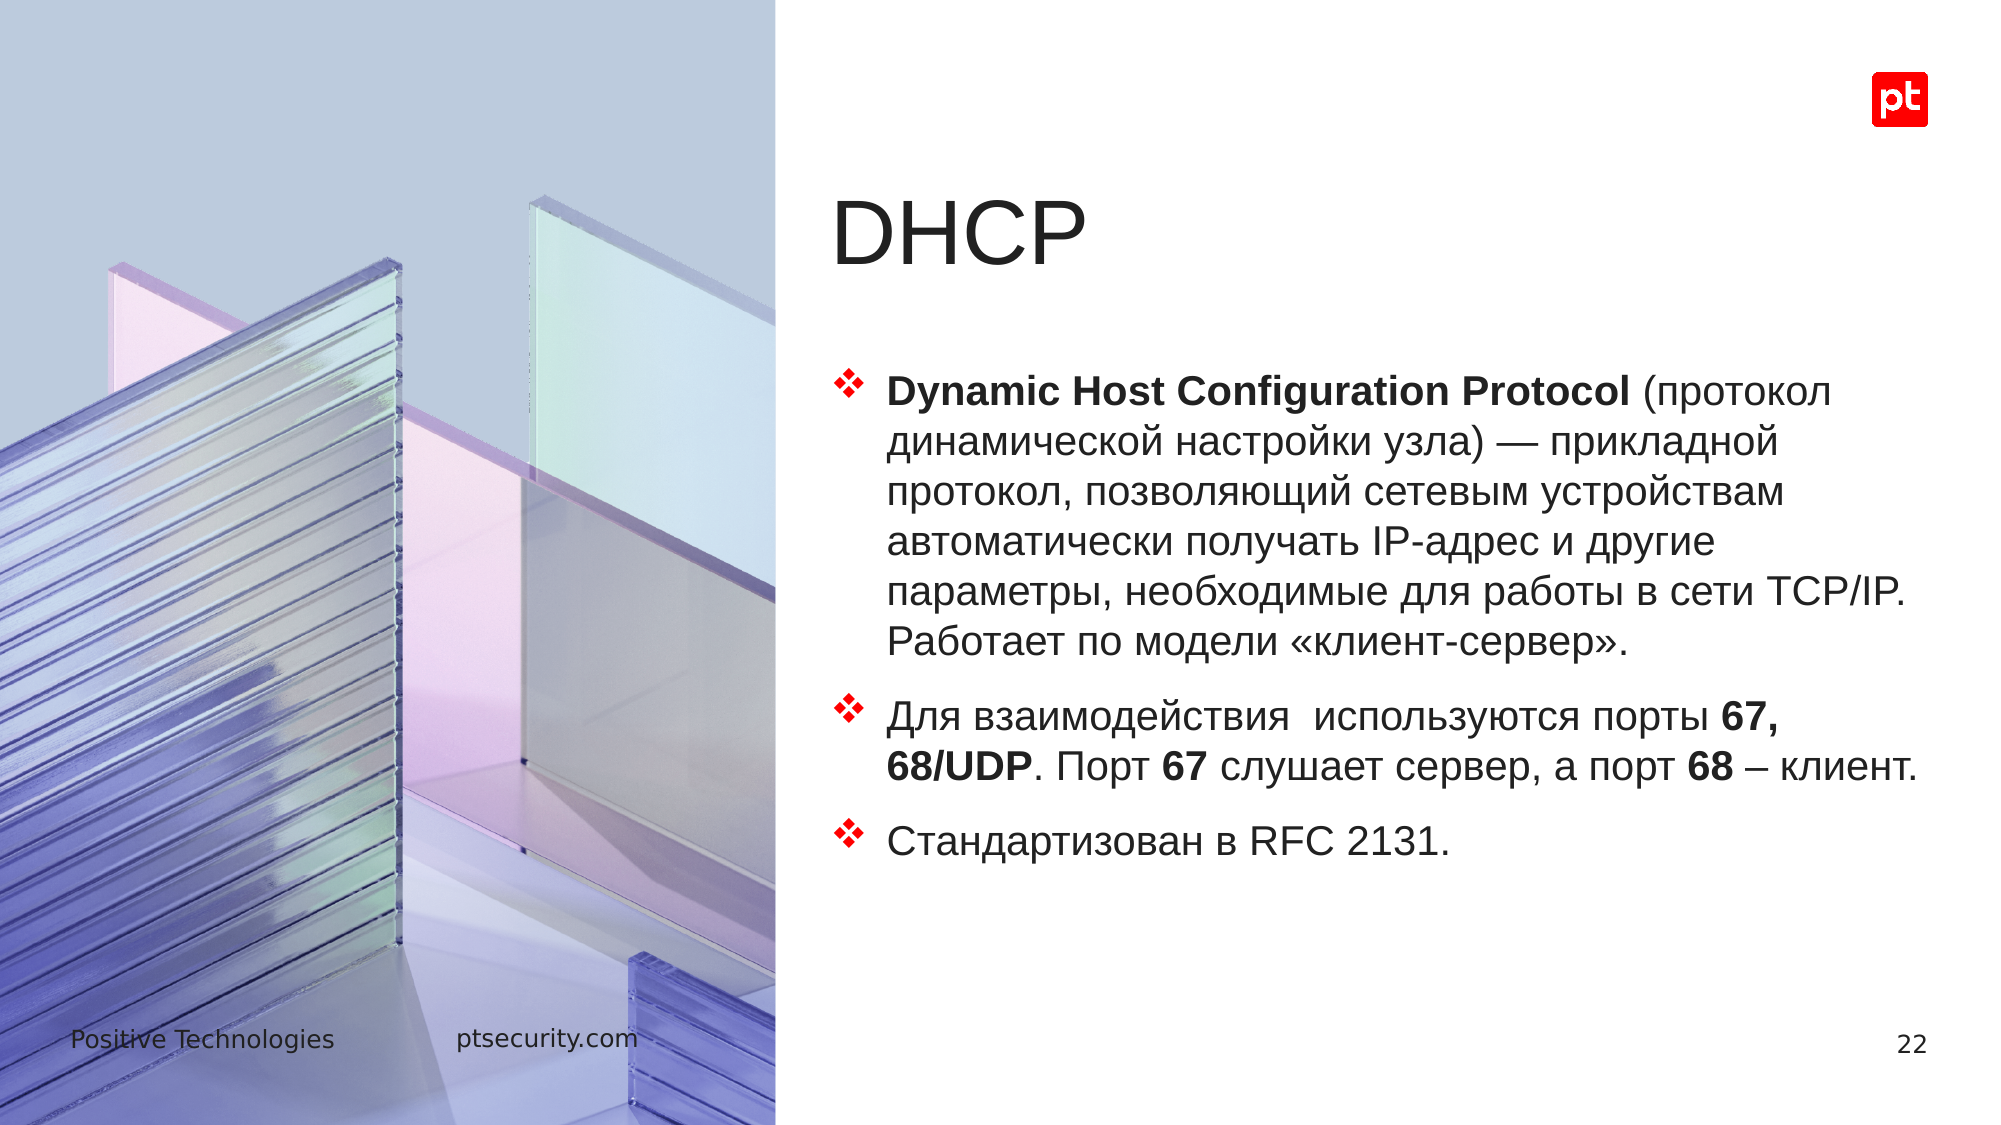

# DHCP
Dynamic Host Configuration Protocol (протокол динамической настройки узла) — прикладной протокол, позволяющий сетевым устройствам автоматически получать IP-адрес и другие параметры, необходимые для работы в сети TCP/IP. Работает по модели «клиент-сервер».
Для взаимодействия  используются порты 67, 68/UDP. Порт 67 слушает сервер, а порт 68 – клиент.
Стандартизован в RFC 2131.

22